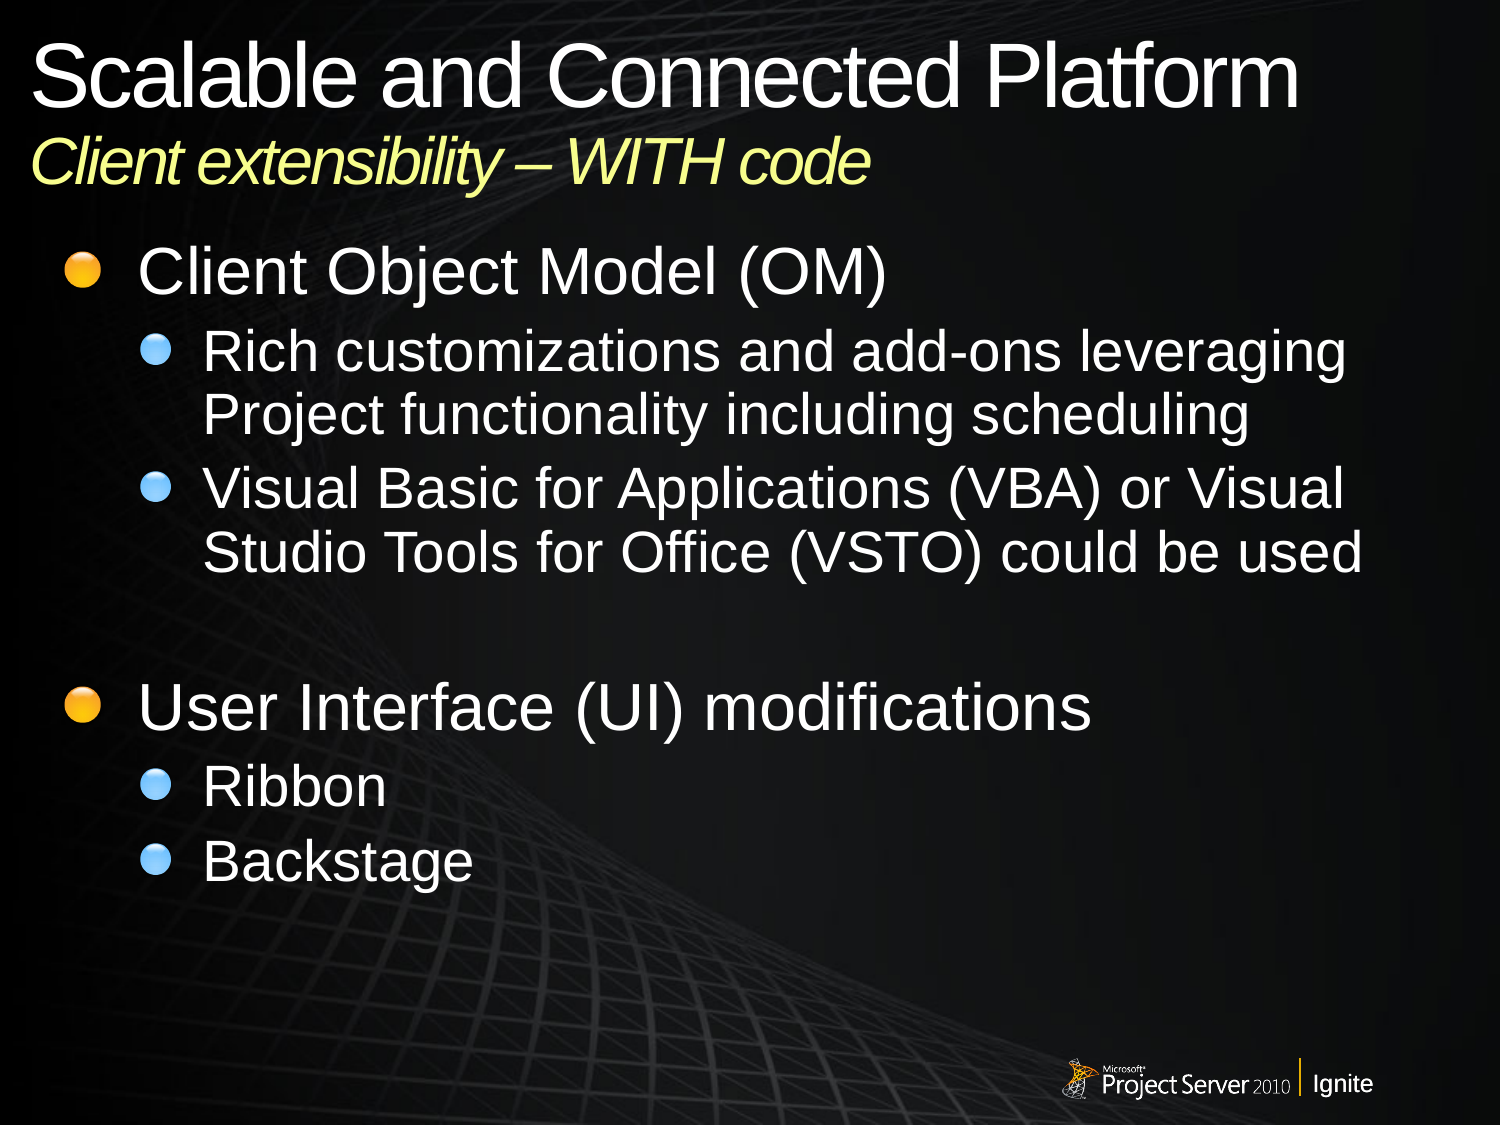

Scalable and Connected Platform
Client extensibility – WITH code
Client Object Model (OM)
Rich customizations and add-ons leveraging Project functionality including scheduling
Visual Basic for Applications (VBA) or Visual Studio Tools for Office (VSTO) could be used

User Interface (UI) modifications
Ribbon
Backstage